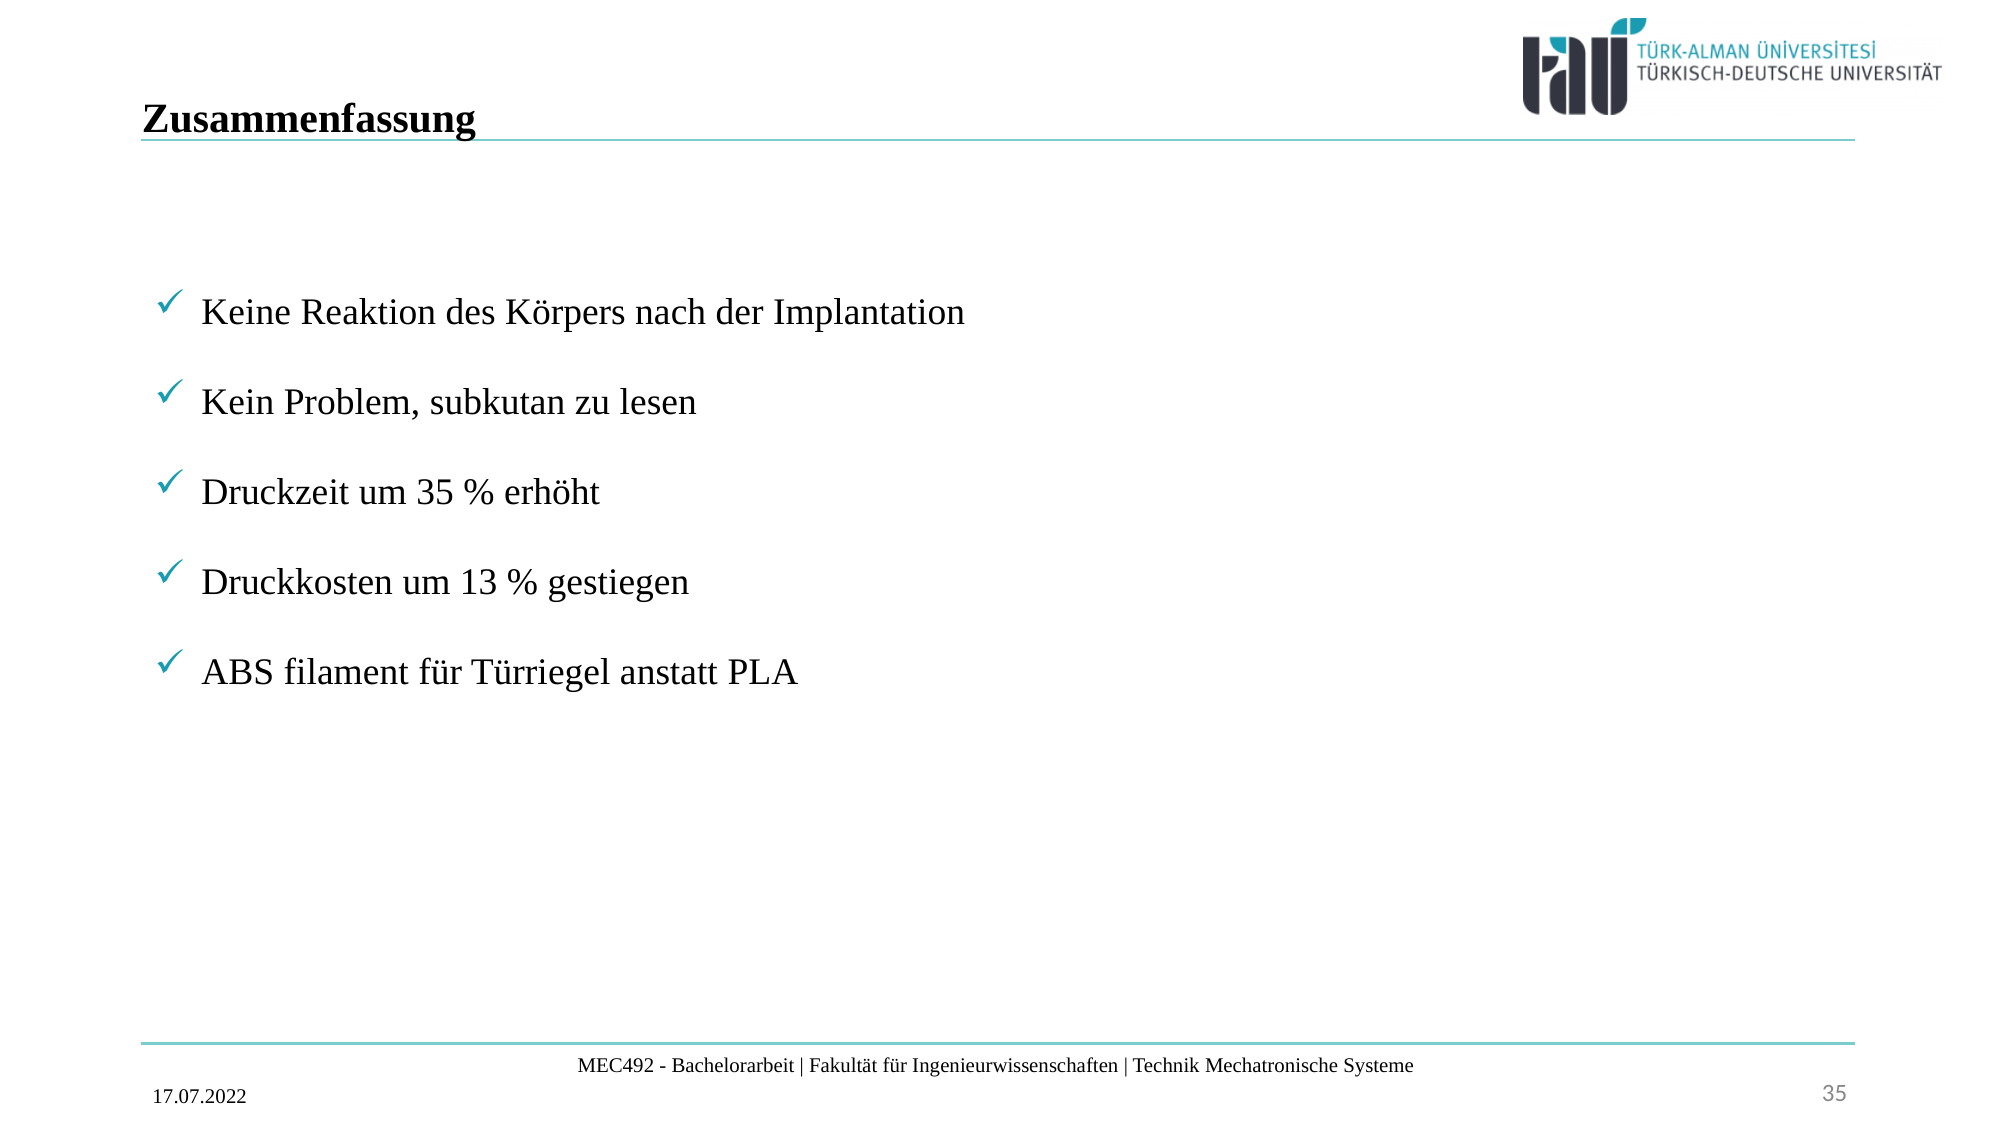

# Zusammenfassung
Keine Reaktion des Körpers nach der Implantation
Kein Problem, subkutan zu lesen
Druckzeit um 35 % erhöht
Druckkosten um 13 % gestiegen
ABS filament für Türriegel anstatt PLA

35
17.07.2022